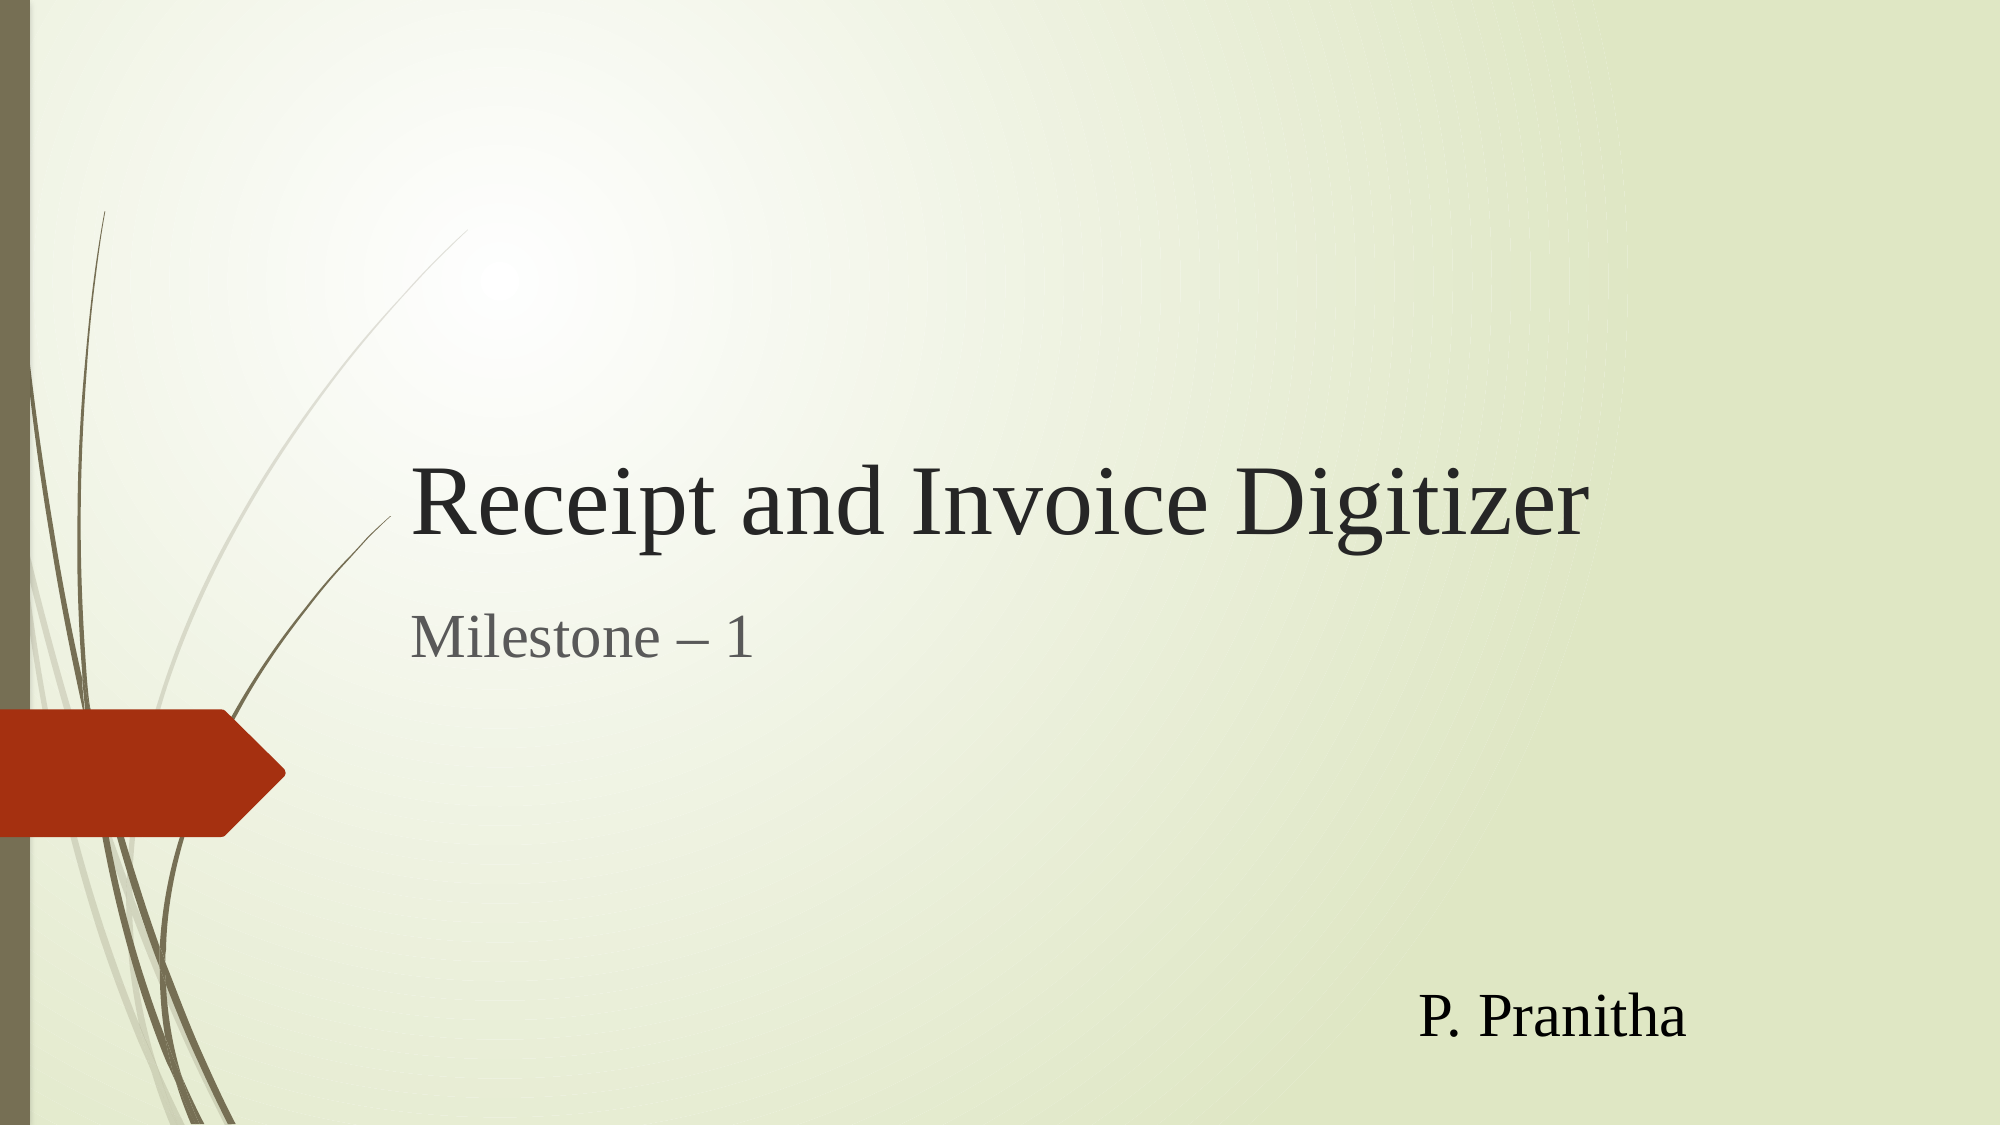

# Receipt and Invoice Digitizer
Milestone – 1

                                                                P. Pranitha